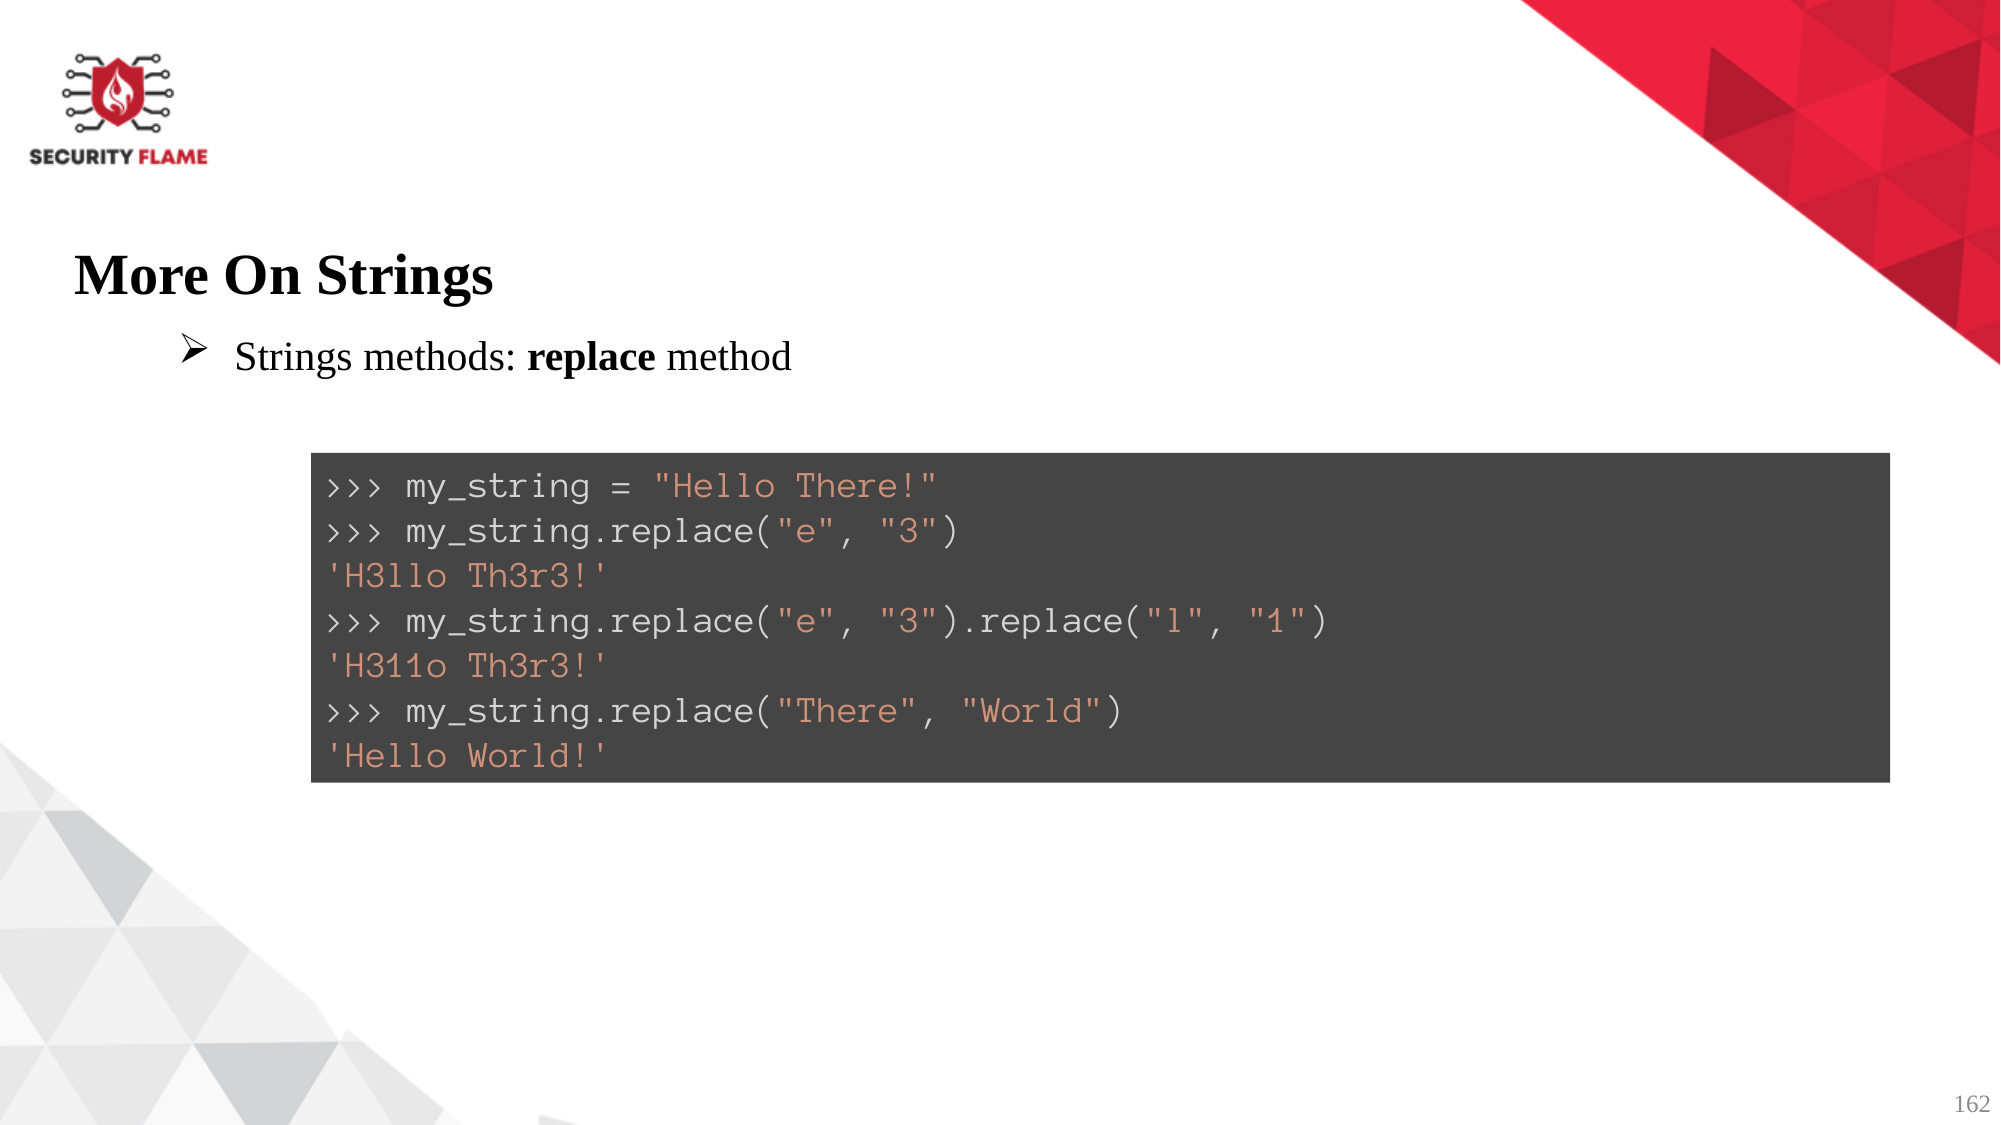

More On Strings
Strings methods: replace method
>>> my_string = "Hello There!"
>>> my_string.replace("e", "3")
'H3llo Th3r3!'
>>> my_string.replace("e", "3").replace("l", "1")
'H311o Th3r3!'
>>> my_string.replace("There", "World")
'Hello World!'
162